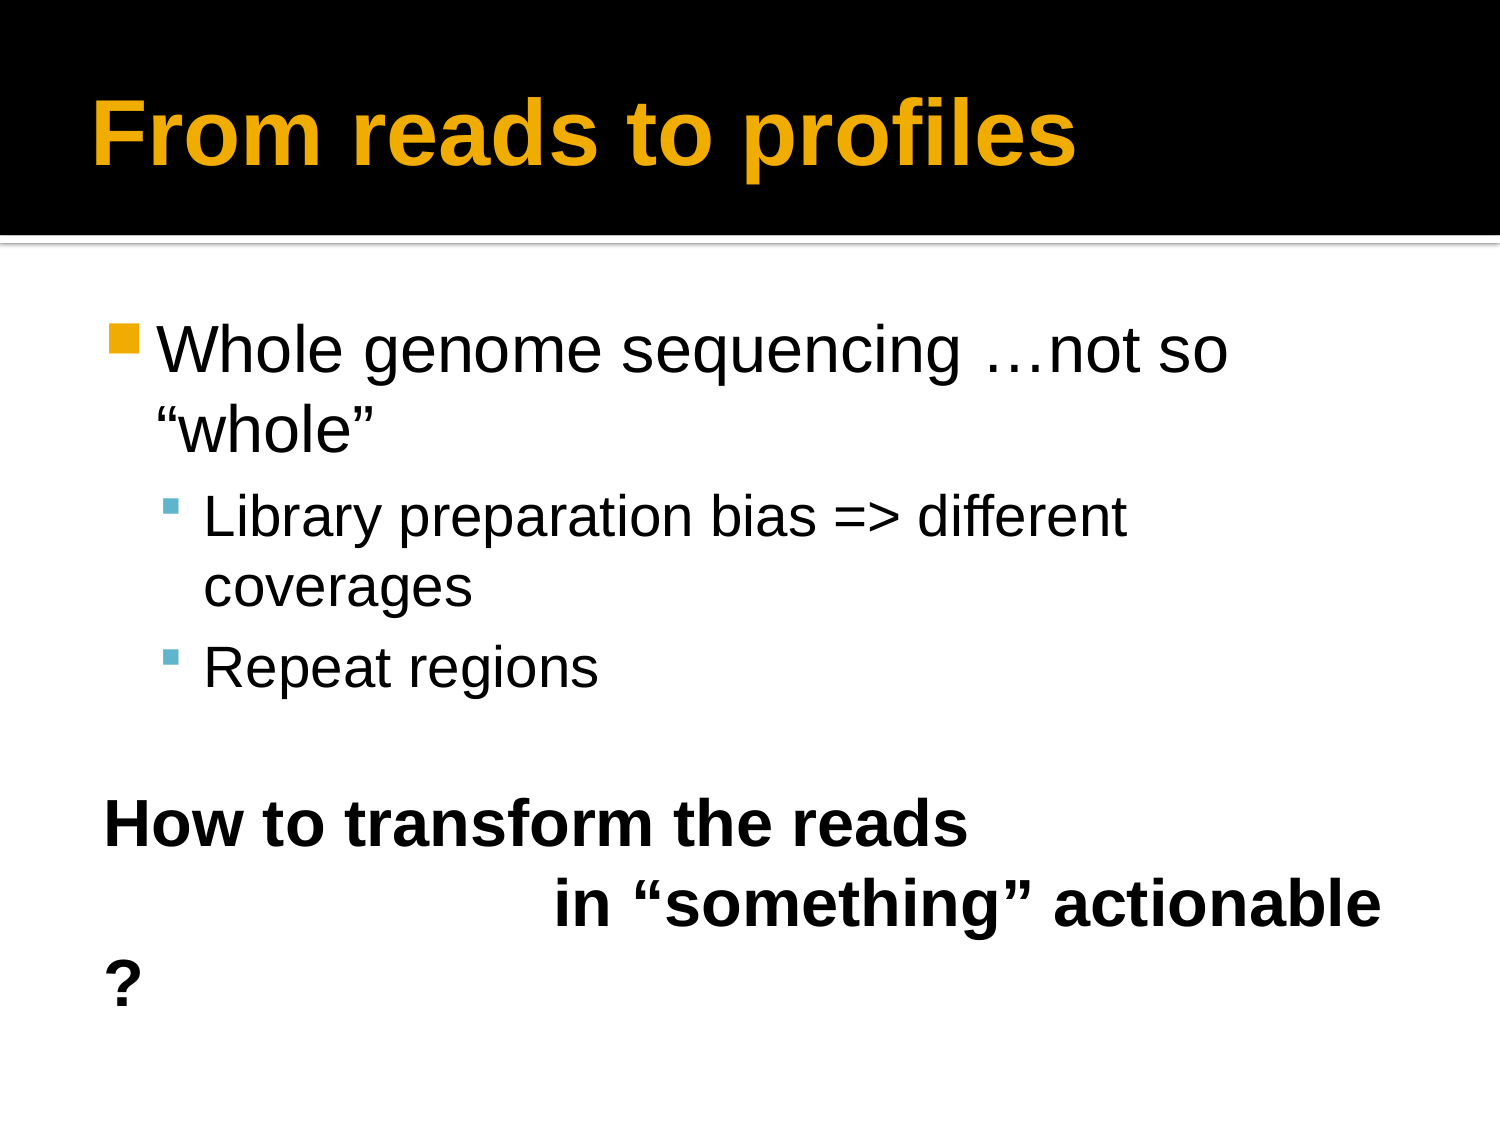

# From reads to profiles
Whole genome sequencing …not so “whole”
Library preparation bias => different coverages
Repeat regions

How to transform the reads
			in “something” actionable  ?